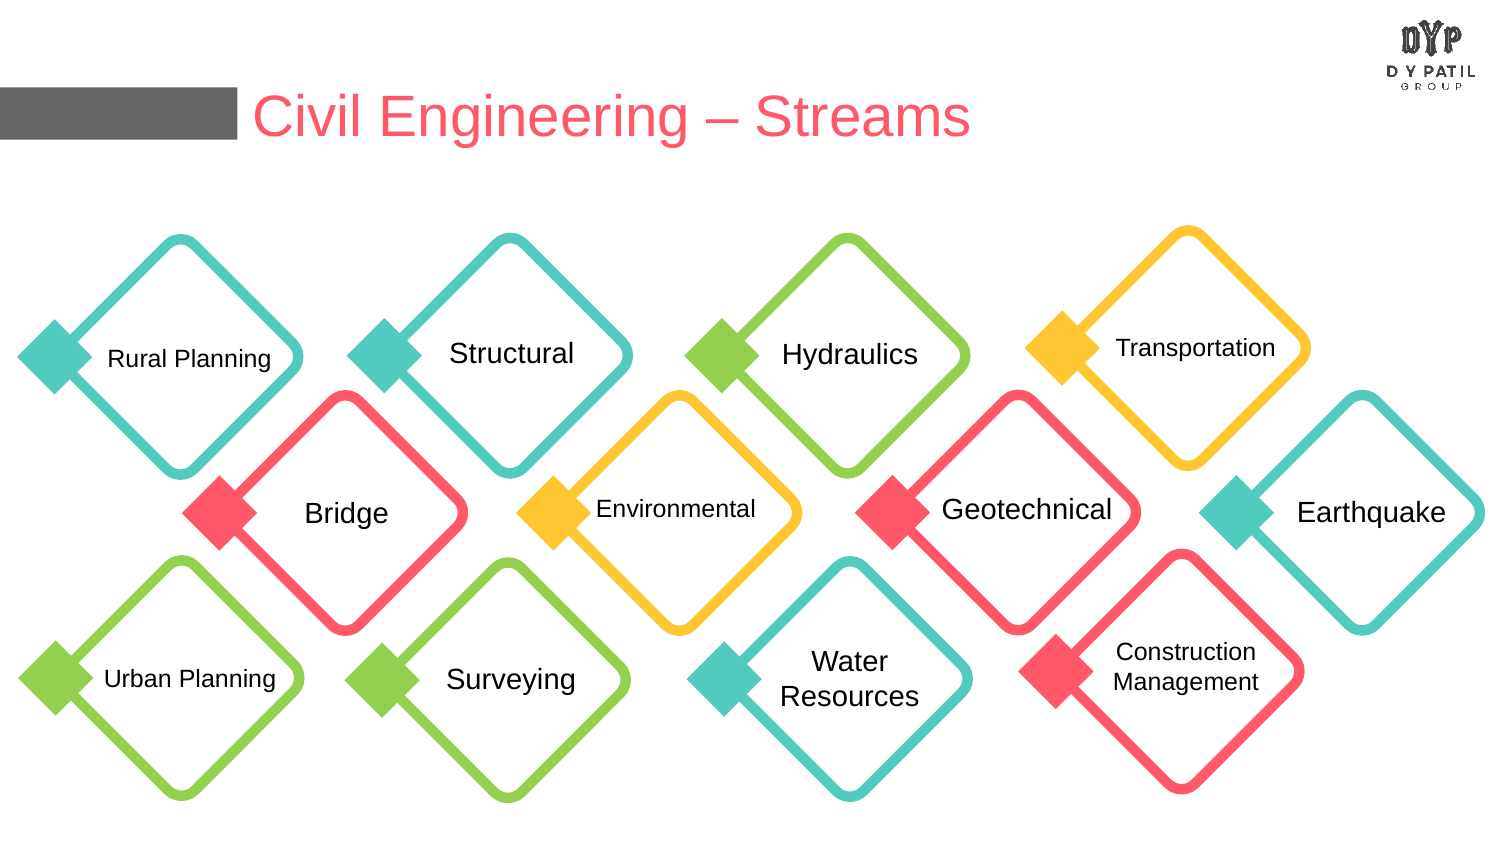

Civil Engineering – Streams

Transportation
Structural
Hydraulics
Rural Planning

Geotechnical
Environmental
Earthquake
Bridge

Construction Management
Water Resources
Surveying
Urban Planning